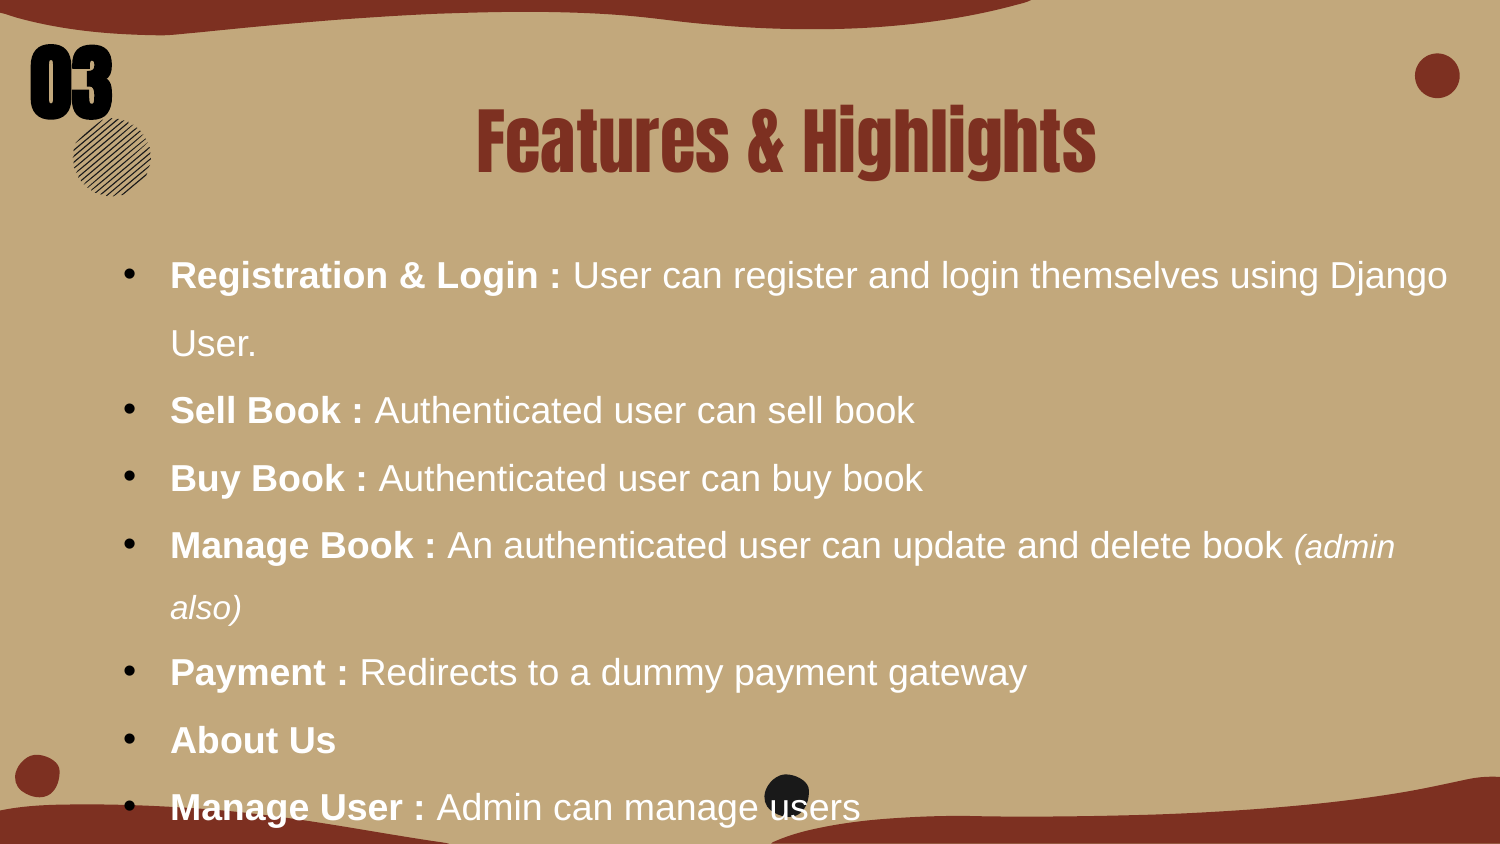

03
# Features & Highlights
Registration & Login : User can register and login themselves using Django User.
Sell Book : Authenticated user can sell book
Buy Book : Authenticated user can buy book
Manage Book : An authenticated user can update and delete book (admin also)
Payment : Redirects to a dummy payment gateway
About Us
Manage User : Admin can manage users